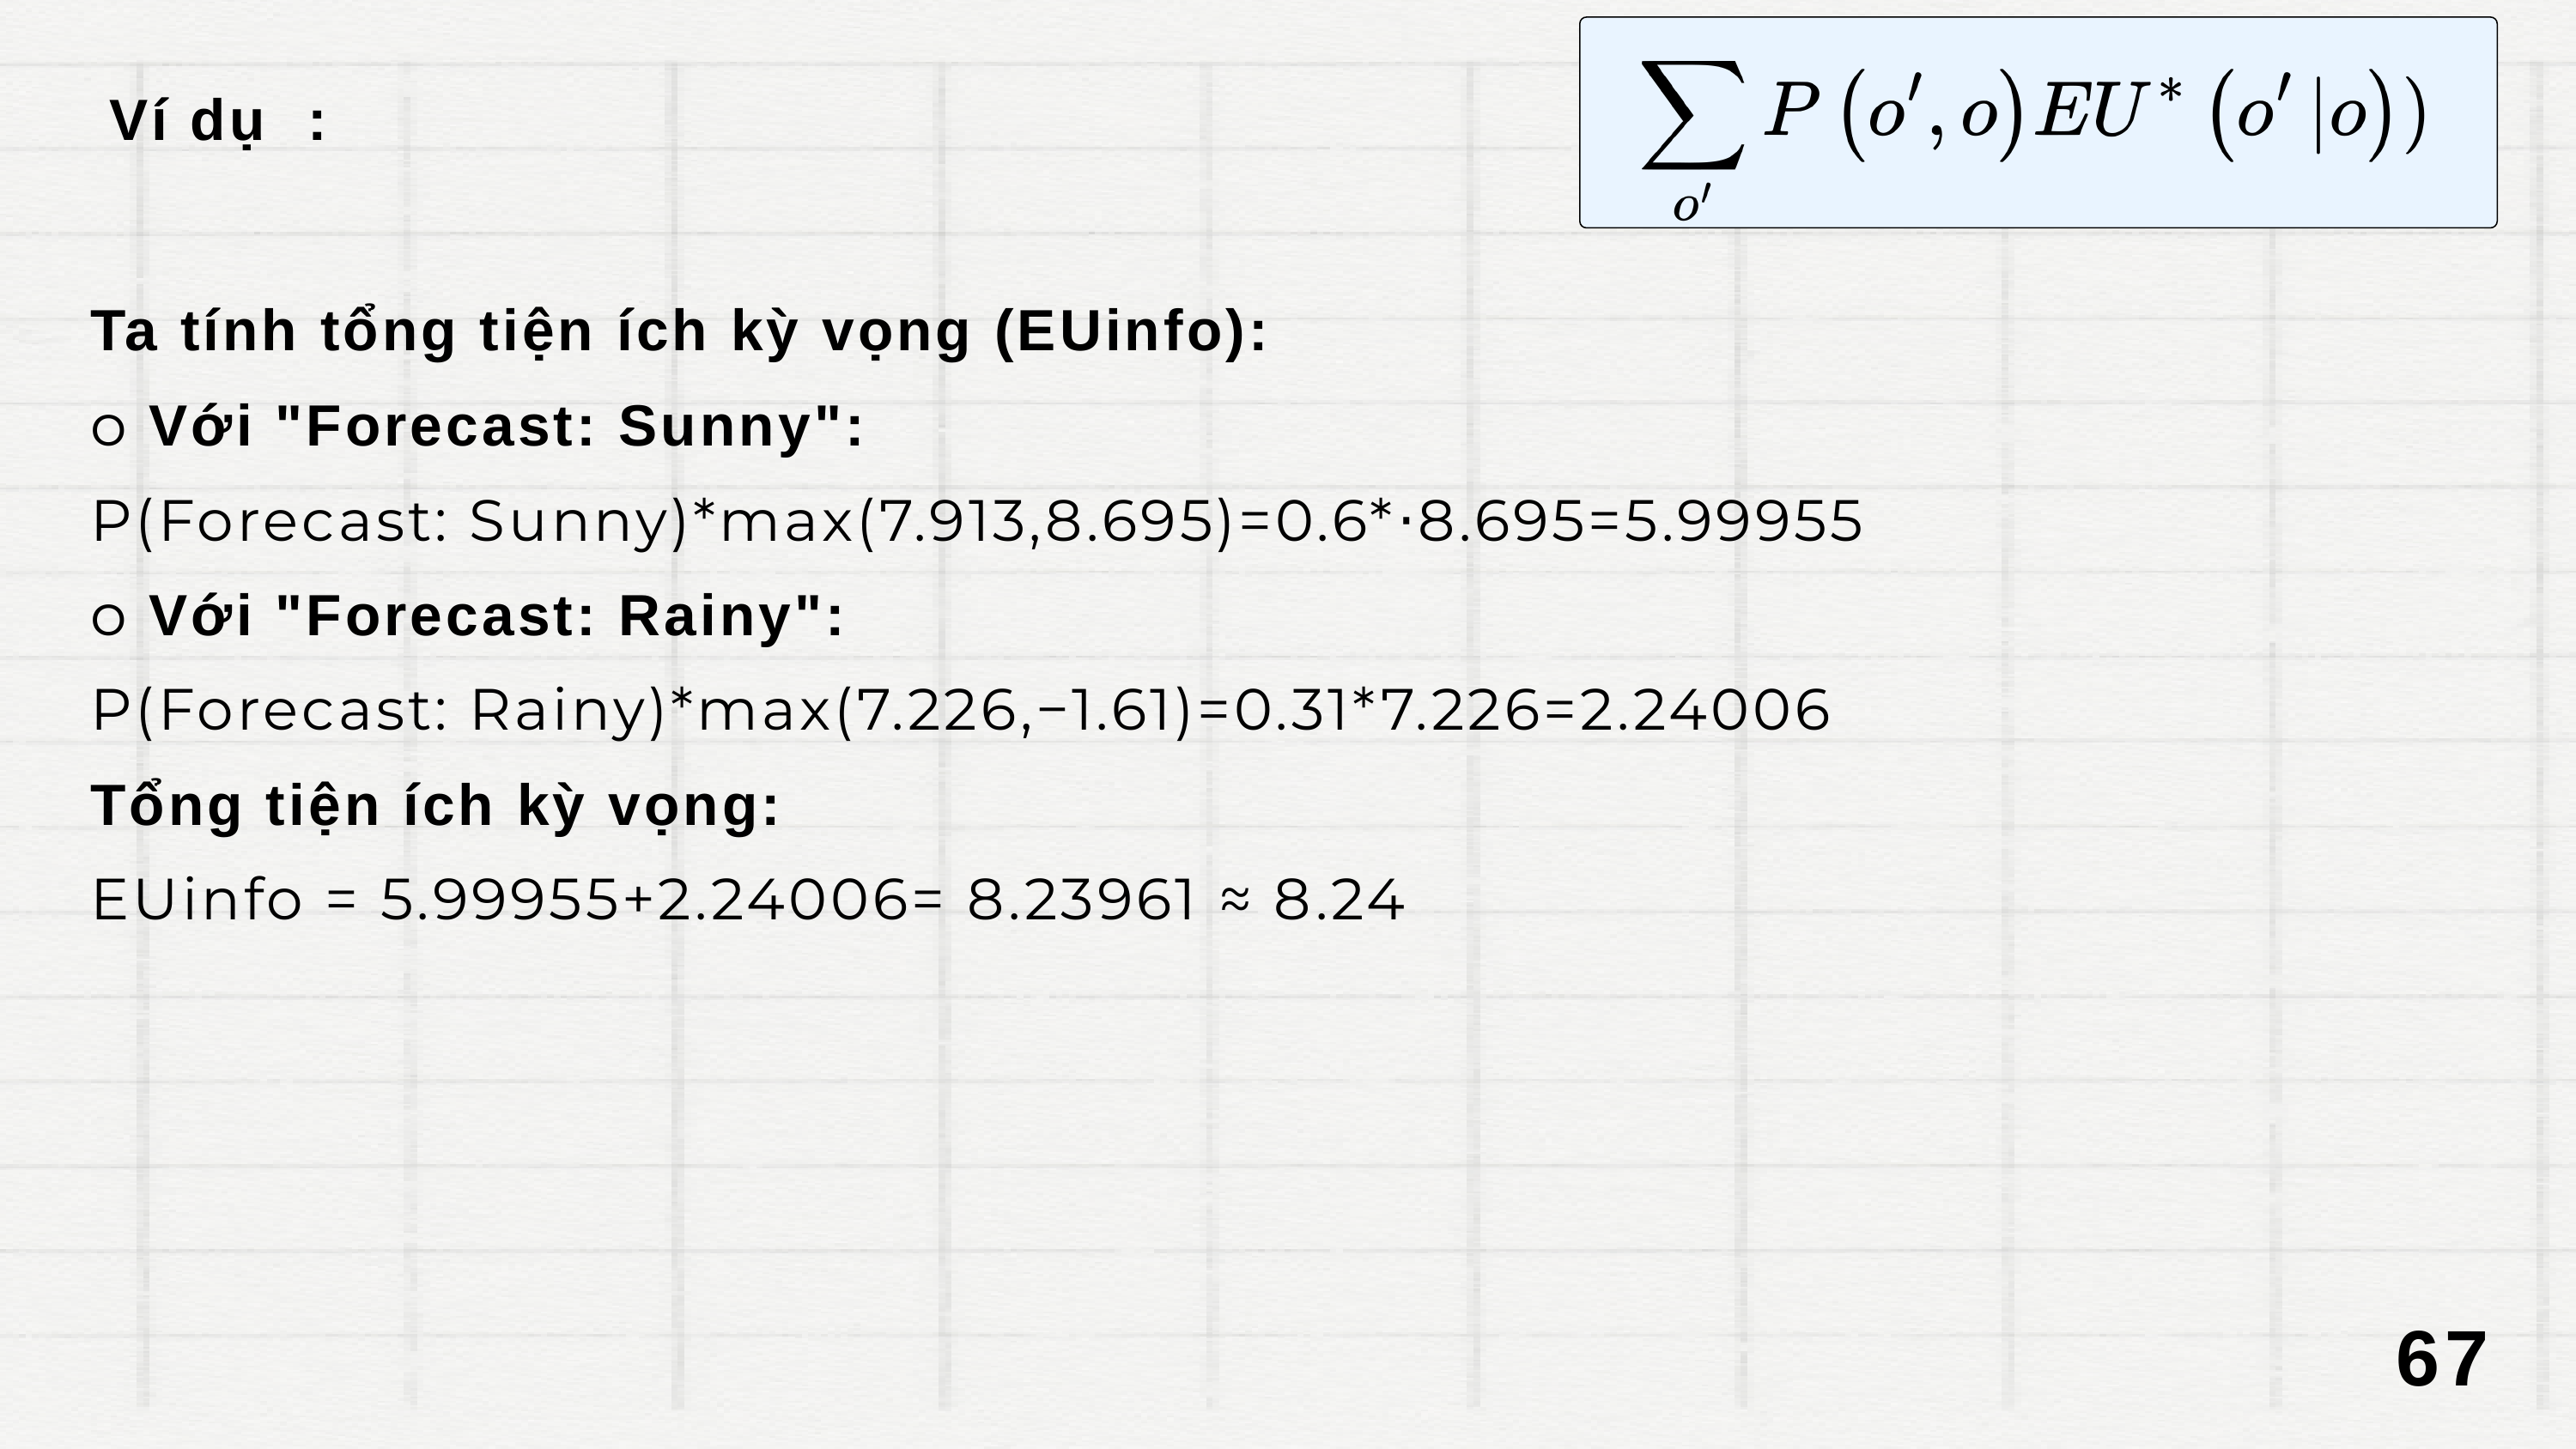

Ví dụ  :

Ta tính tổng tiện ích kỳ vọng (EUinfo):
o Với "Forecast: Sunny":
P(Forecast: Sunny)*max(7.913,8.695)=0.6*⋅8.695=5.99955
o Với "Forecast: Rainy":
P(Forecast: Rainy)*max(7.226,−1.61)=0.31*7.226=2.24006
Tổng tiện ích kỳ vọng:
EUinfo = 5.99955+2.24006= 8.23961 ≈ 8.24
67